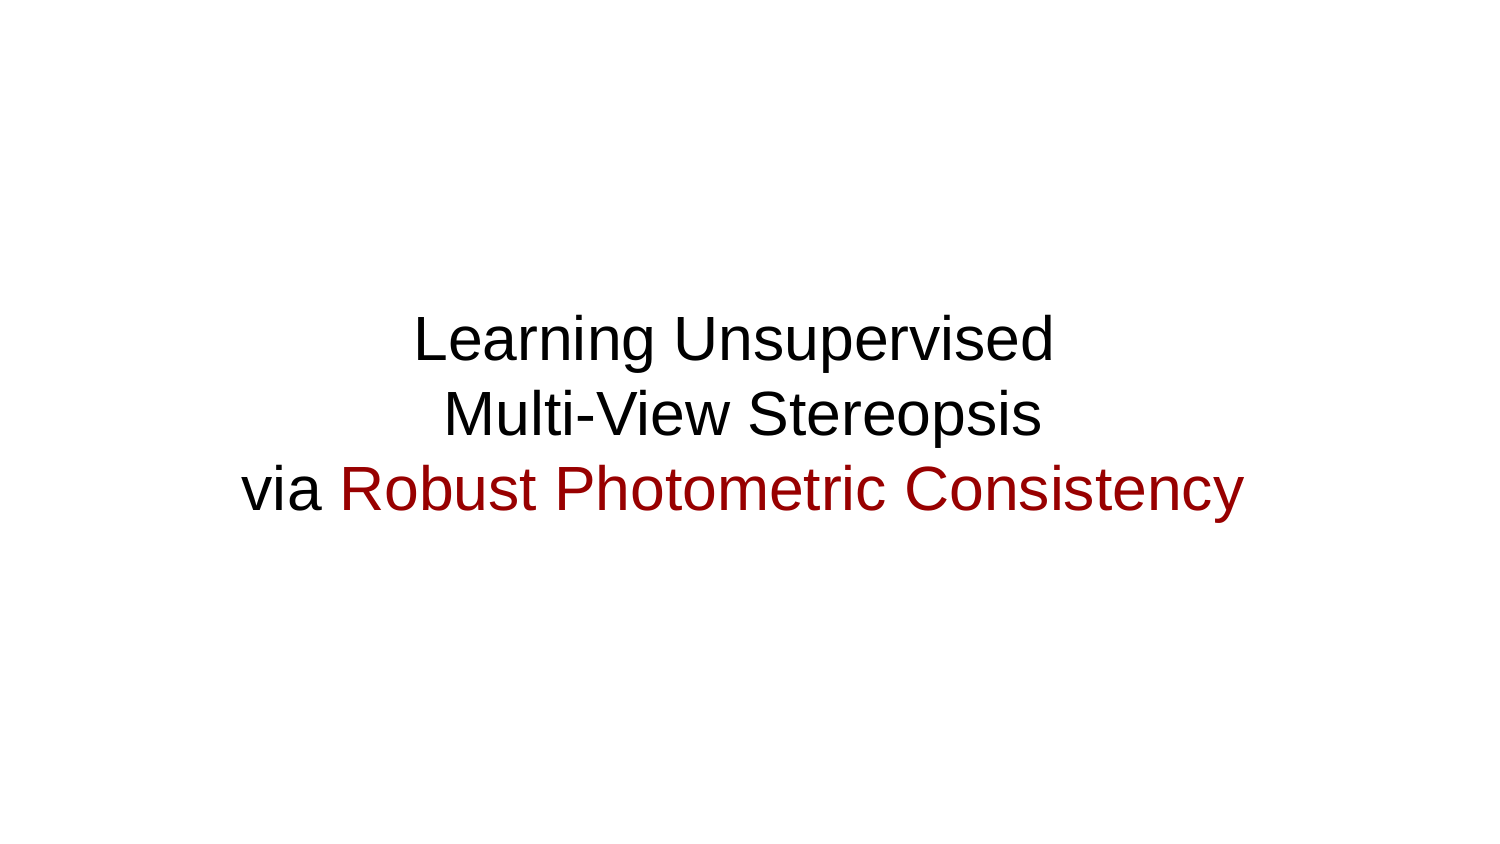

Learning Unsupervised
Multi-View Stereopsis
via Robust Photometric Consistency